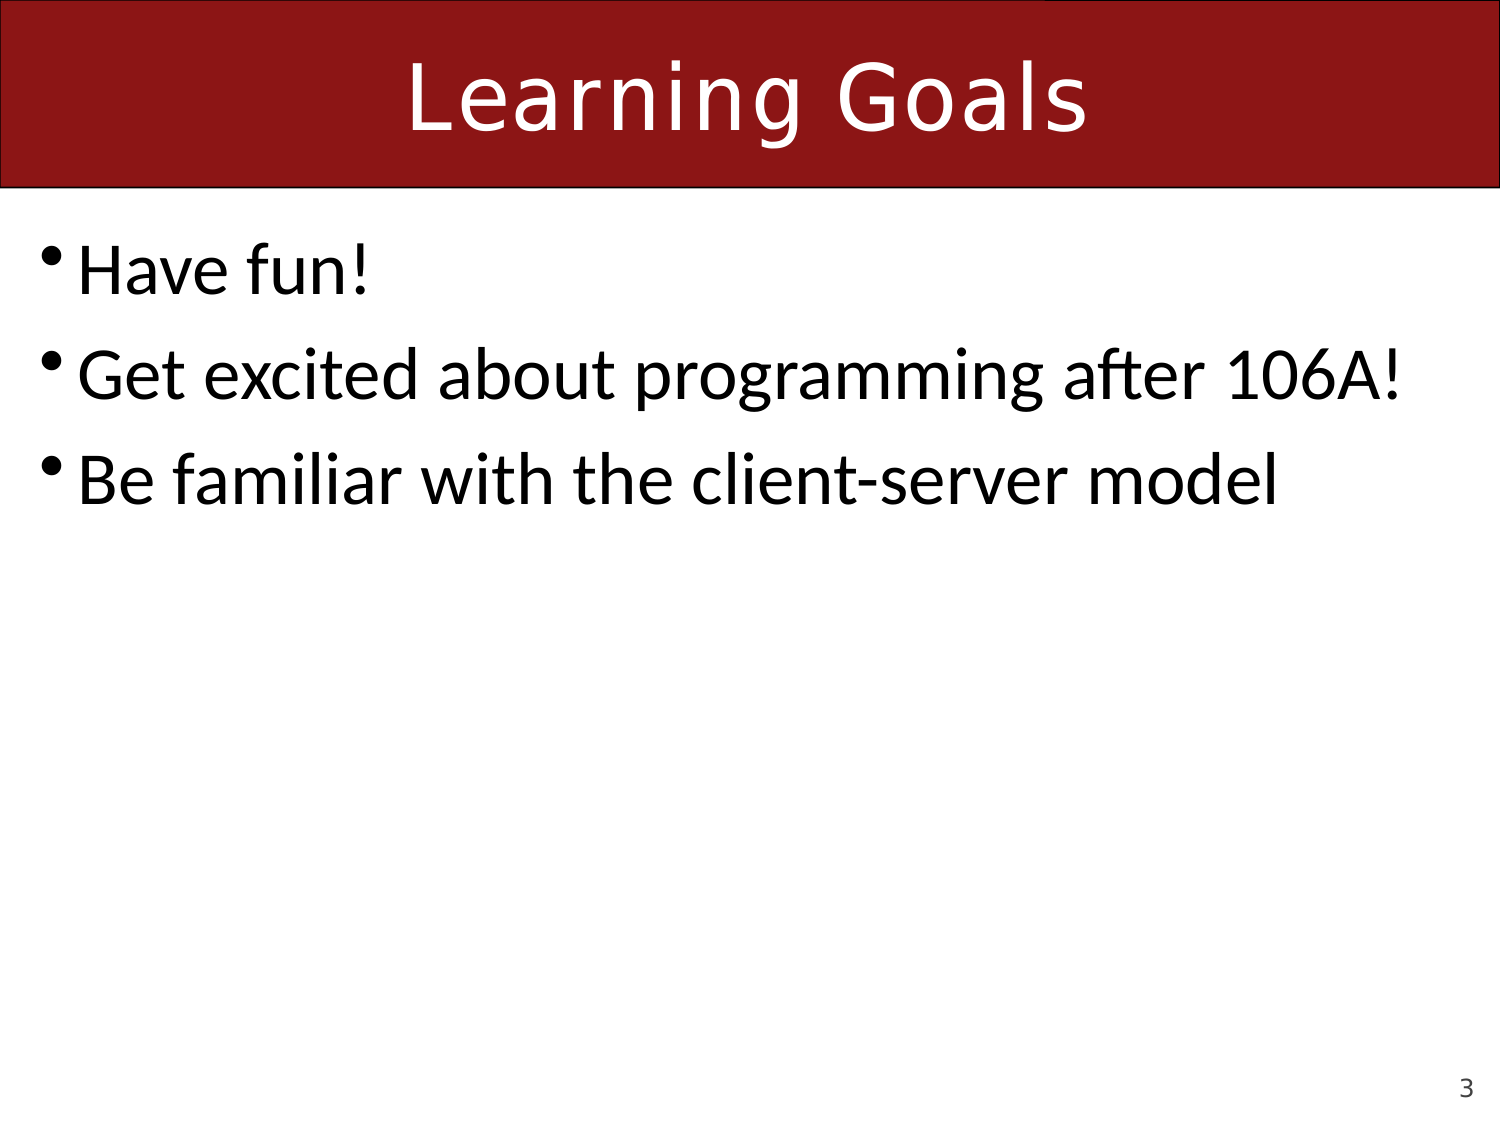

# Learning Goals
Have fun!
Get excited about programming after 106A!
Be familiar with the client-server model